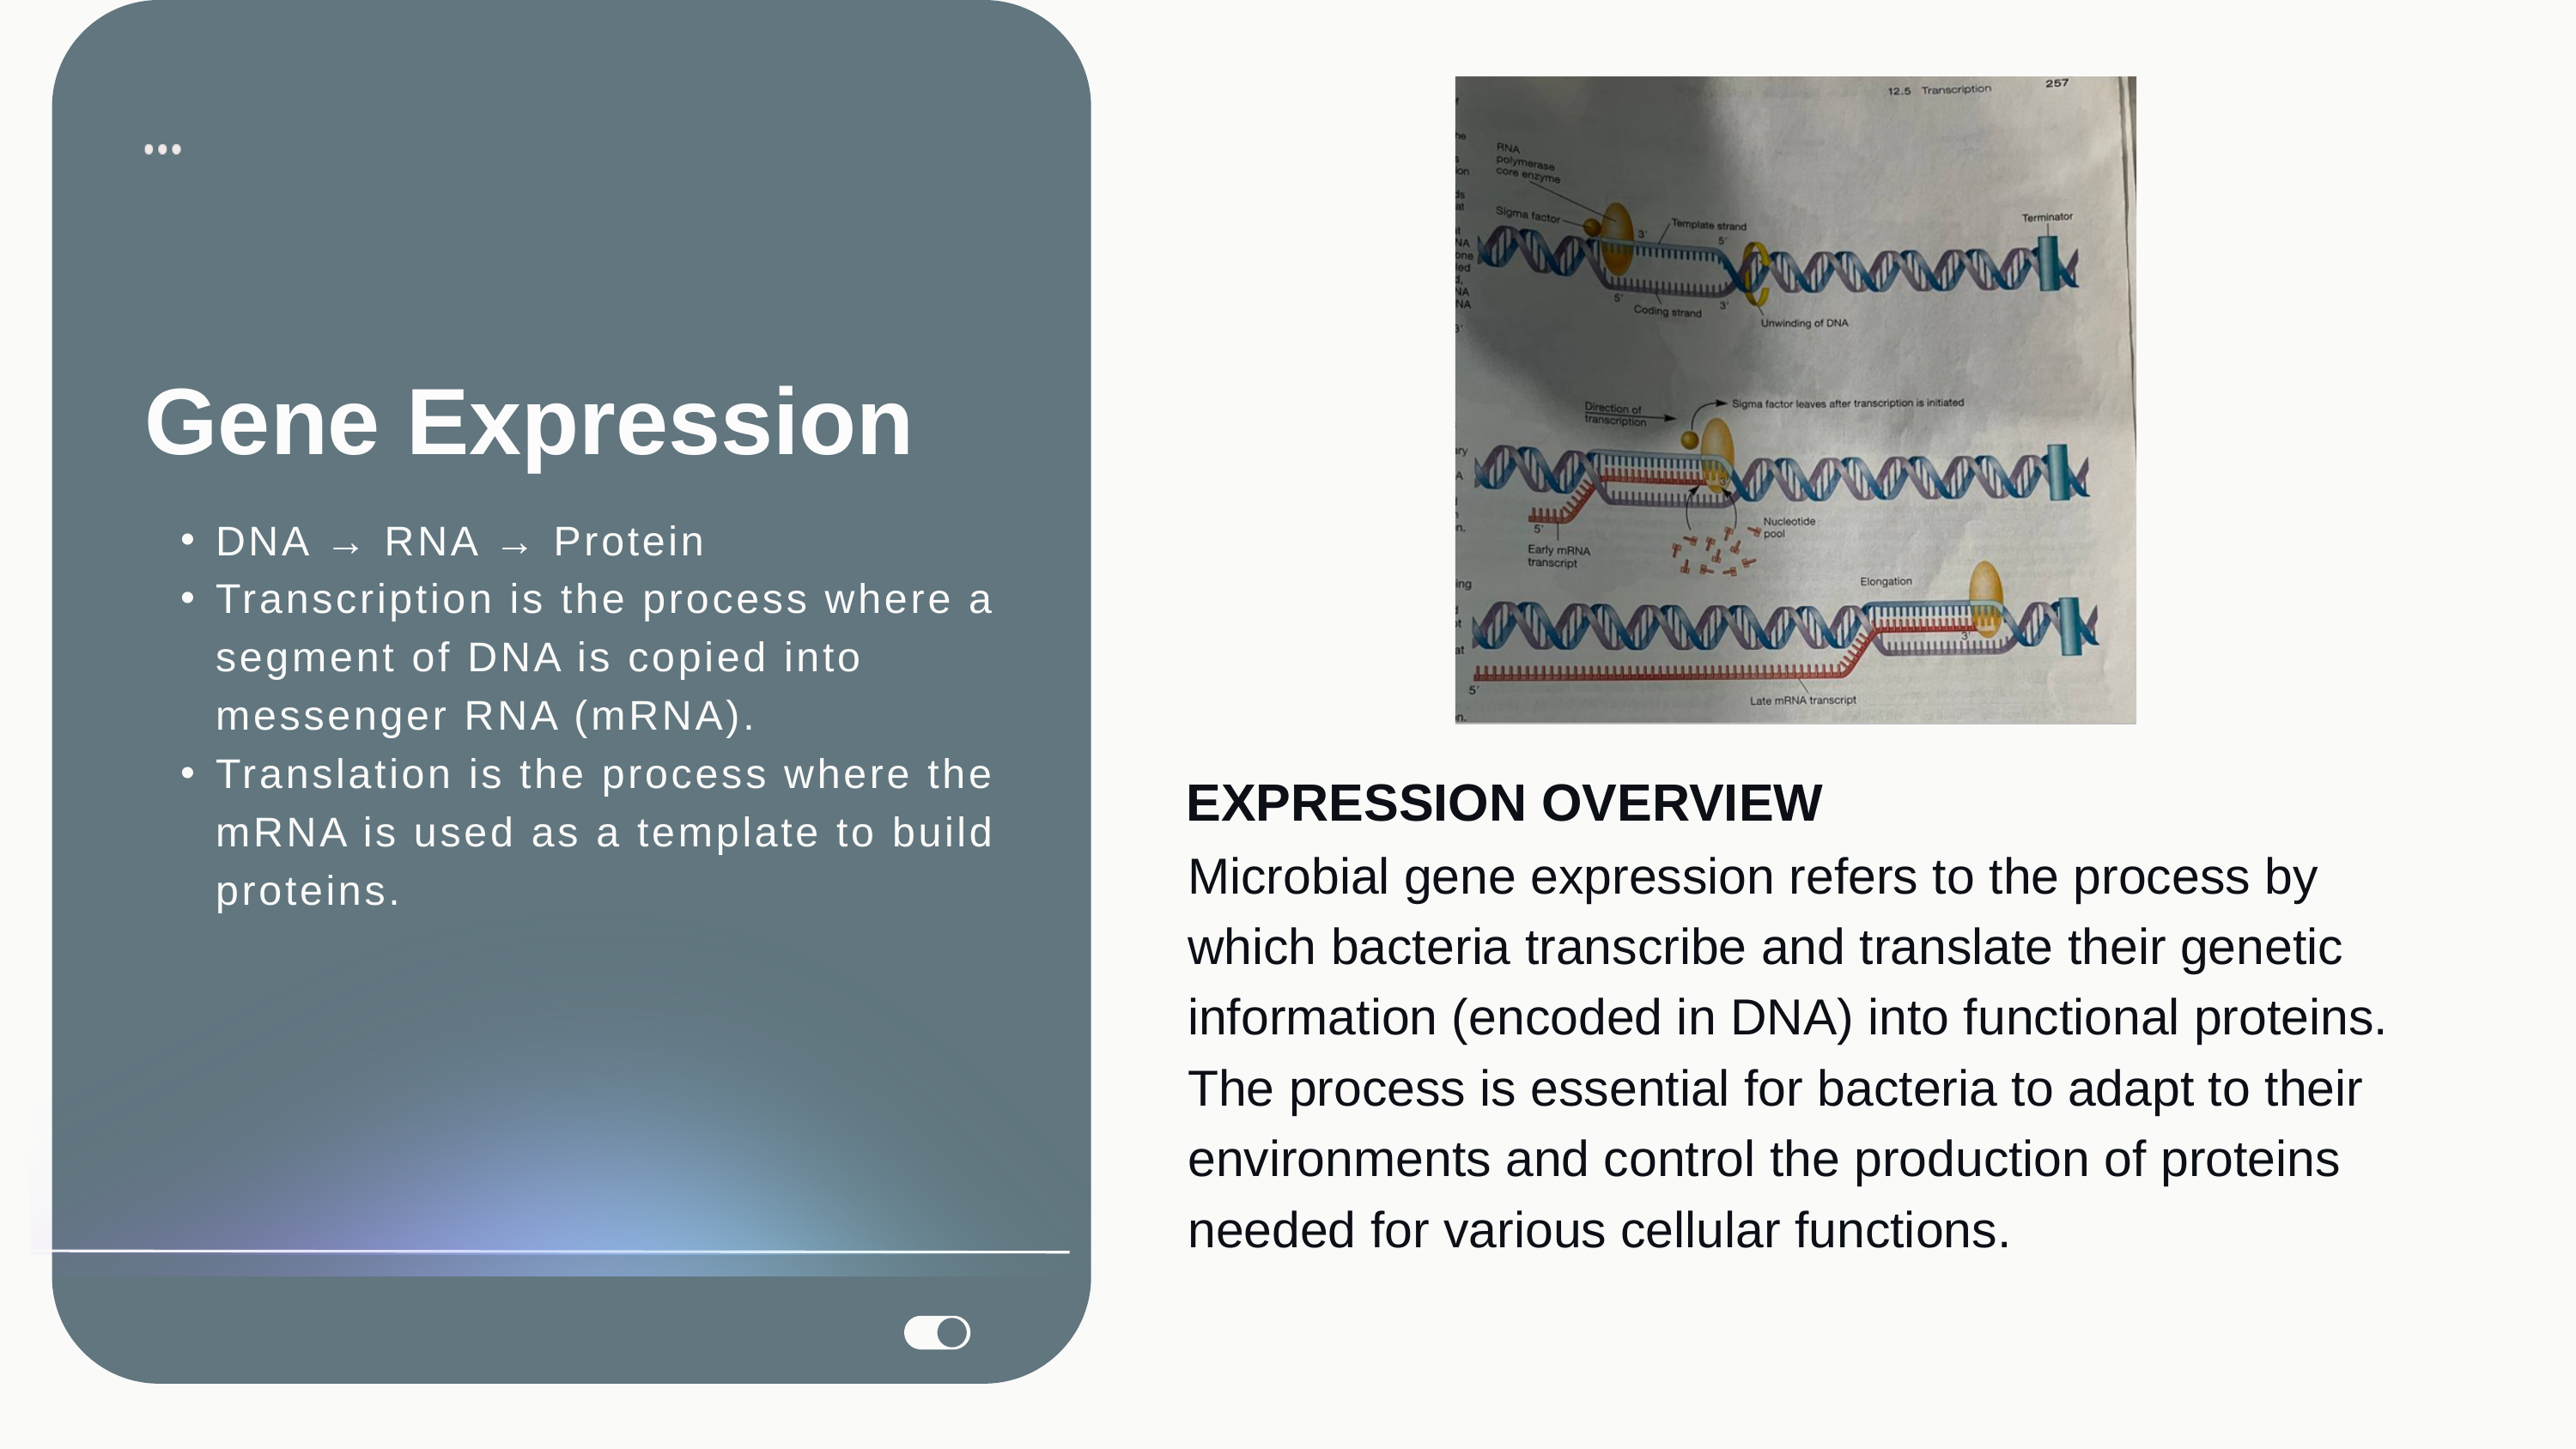

Gene Expression
DNA → RNA → Protein
Transcription is the process where a segment of DNA is copied into messenger RNA (mRNA).
Translation is the process where the mRNA is used as a template to build proteins.

EXPRESSION OVERVIEW
Microbial gene expression refers to the process by which bacteria transcribe and translate their genetic information (encoded in DNA) into functional proteins. The process is essential for bacteria to adapt to their environments and control the production of proteins needed for various cellular functions.